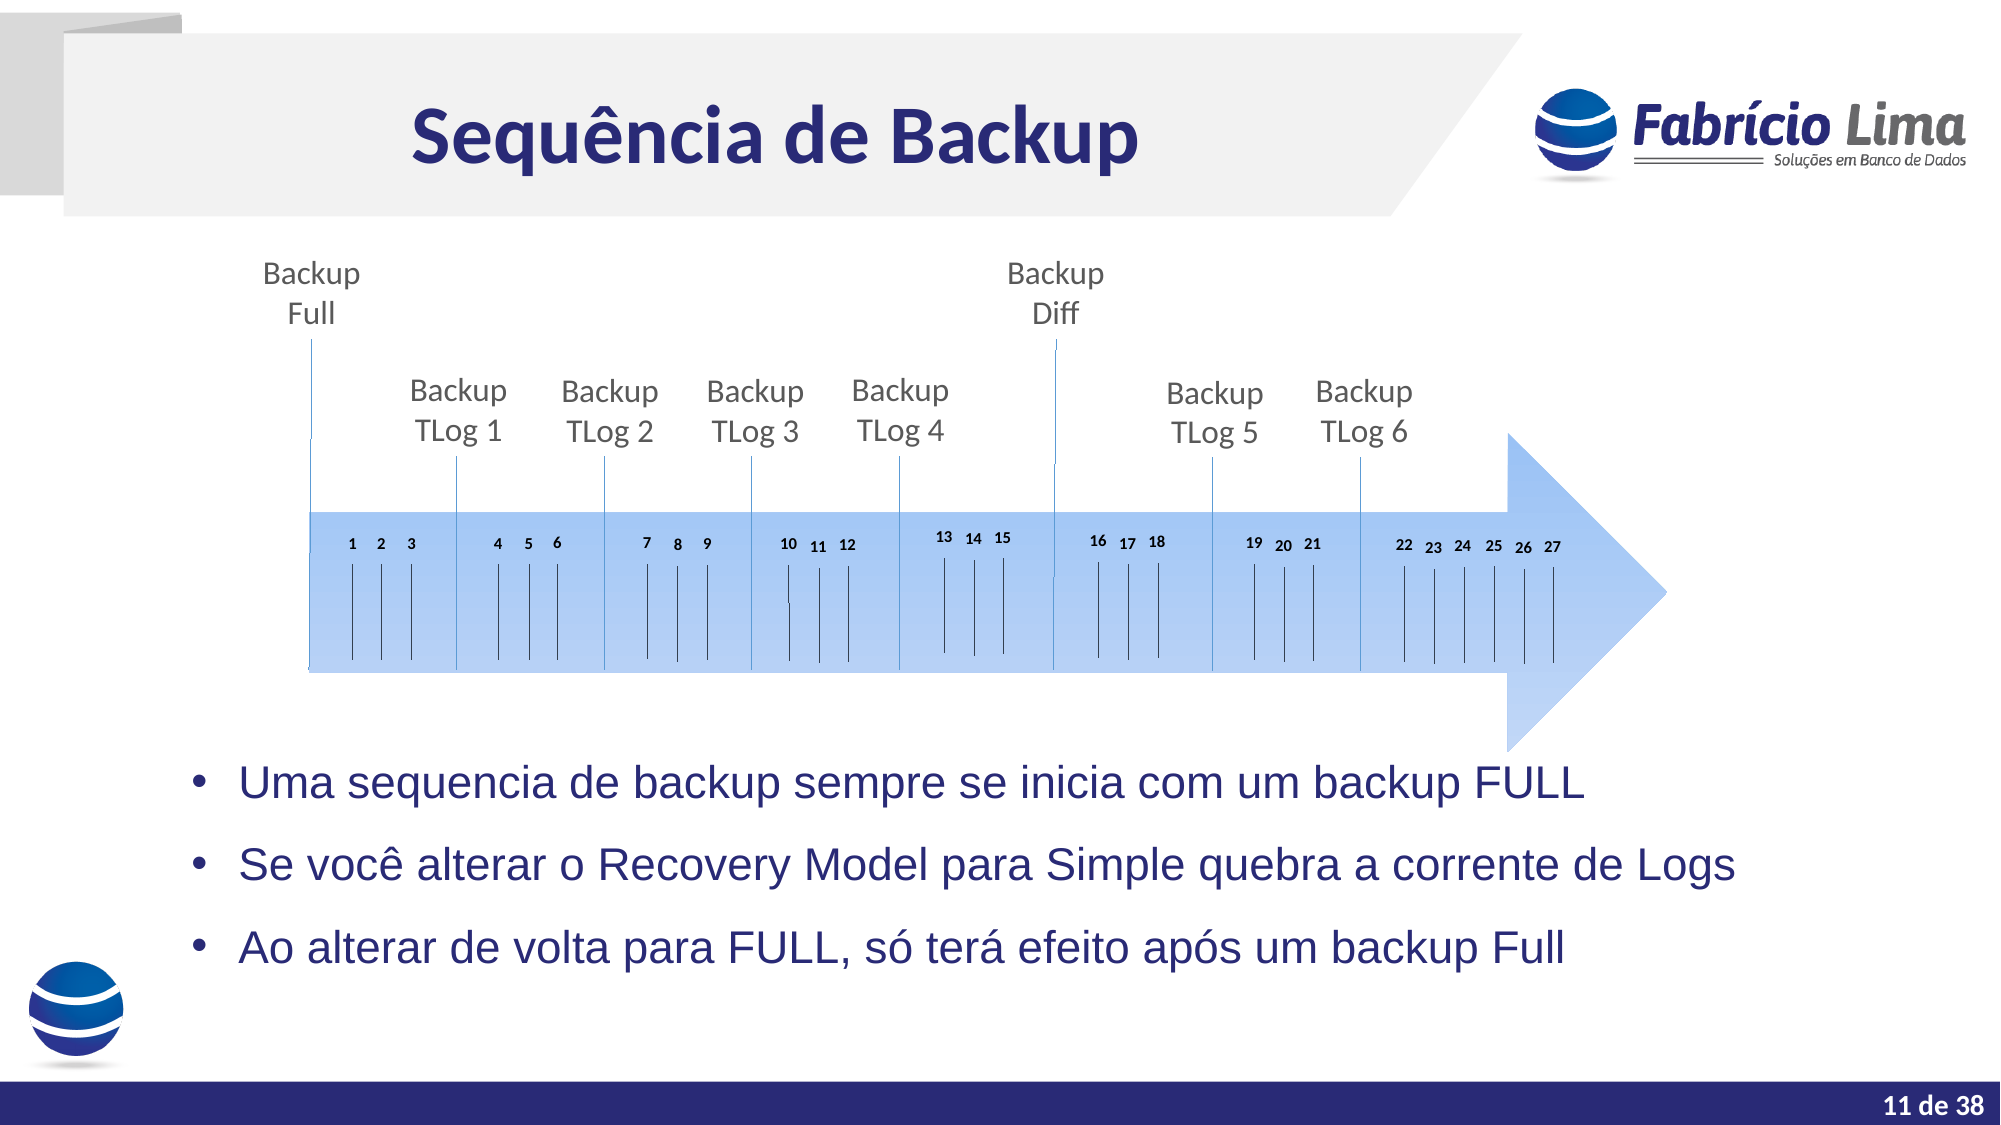

Sequência de Backup
Backup Full
Backup Diff
Backup TLog 1
Backup TLog 4
Backup TLog 2
Backup TLog 3
Backup TLog 6
Backup TLog 5

13
15
14
16
18
7
19
6
5
17
3
4
9
1
2
21
10
8
12
22
25
20
24
27
11
23
26
Uma sequencia de backup sempre se inicia com um backup FULL
Se você alterar o Recovery Model para Simple quebra a corrente de Logs
Ao alterar de volta para FULL, só terá efeito após um backup Full
11 de 38